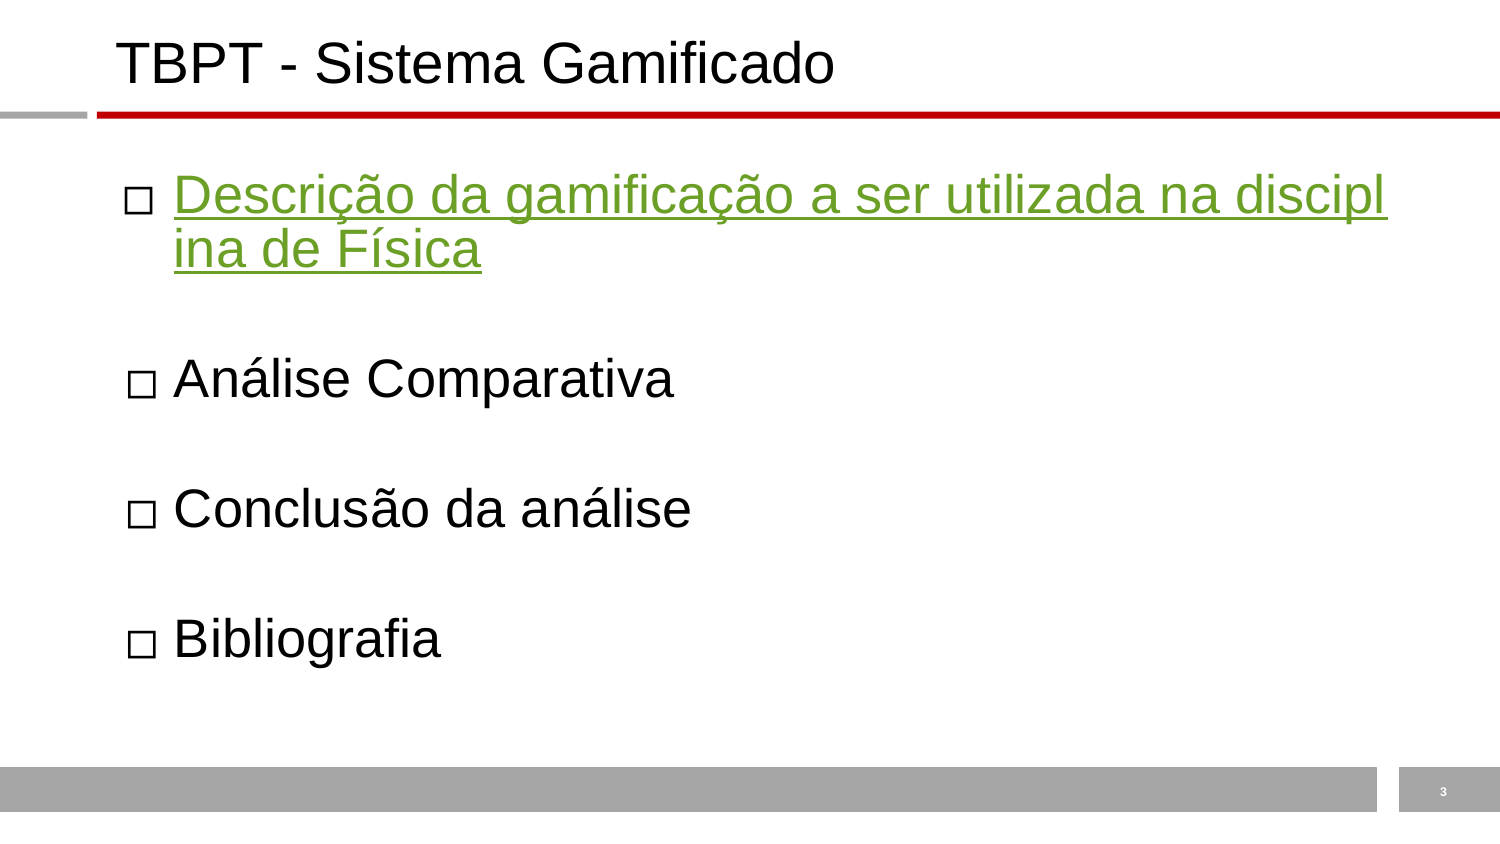

# TBPT - Sistema Gamificado
Descrição da gamificação a ser utilizada na disciplina de Física

Análise Comparativa

Conclusão da análise

Bibliografia
3